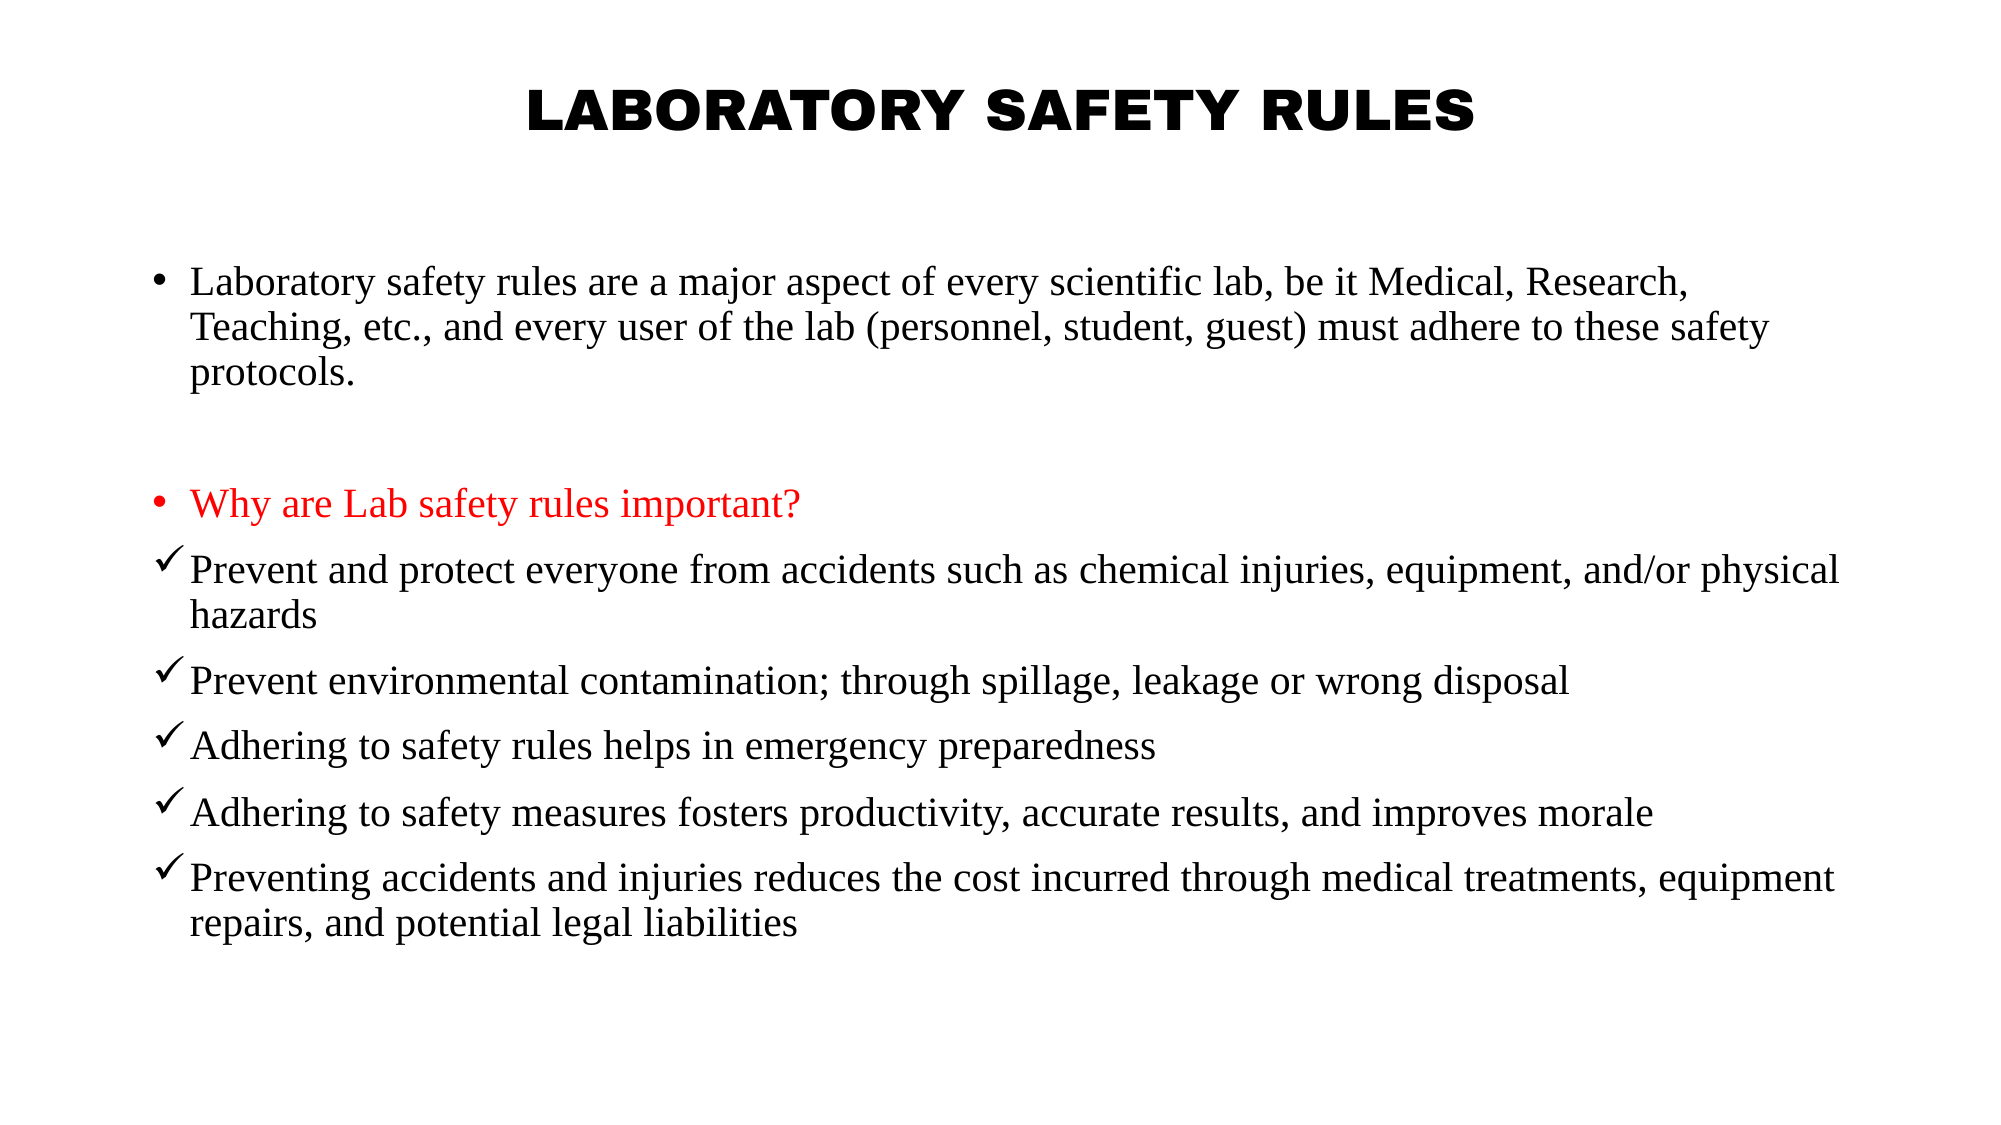

# LABORATORY SAFETY RULES
Laboratory safety rules are a major aspect of every scientific lab, be it Medical, Research, Teaching, etc., and every user of the lab (personnel, student, guest) must adhere to these safety protocols.

Why are Lab safety rules important?
Prevent and protect everyone from accidents such as chemical injuries, equipment, and/or physical hazards
Prevent environmental contamination; through spillage, leakage or wrong disposal
Adhering to safety rules helps in emergency preparedness
Adhering to safety measures fosters productivity, accurate results, and improves morale
Preventing accidents and injuries reduces the cost incurred through medical treatments, equipment repairs, and potential legal liabilities